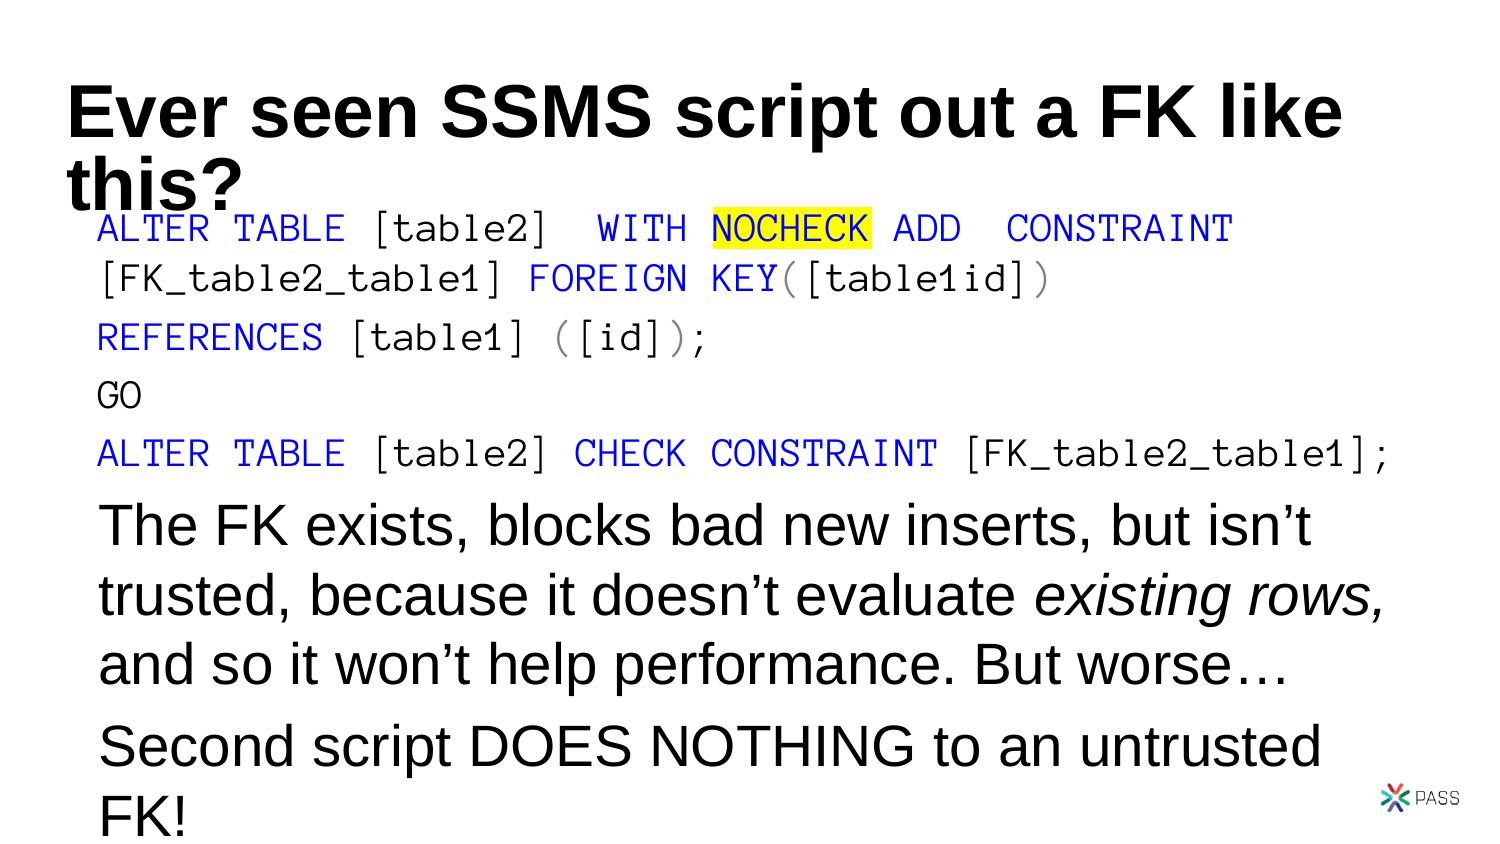

# Ever seen SSMS script out a FK like this?
ALTER TABLE [table2]  WITH NOCHECK ADD  CONSTRAINT [FK_table2_table1] FOREIGN KEY([table1id])
REFERENCES [table1] ([id]);
GO
ALTER TABLE [table2] CHECK CONSTRAINT [FK_table2_table1];
The FK exists, blocks bad new inserts, but isn’t trusted, because it doesn’t evaluate existing rows, and so it won’t help performance. But worse…
Second script DOES NOTHING to an untrusted FK!